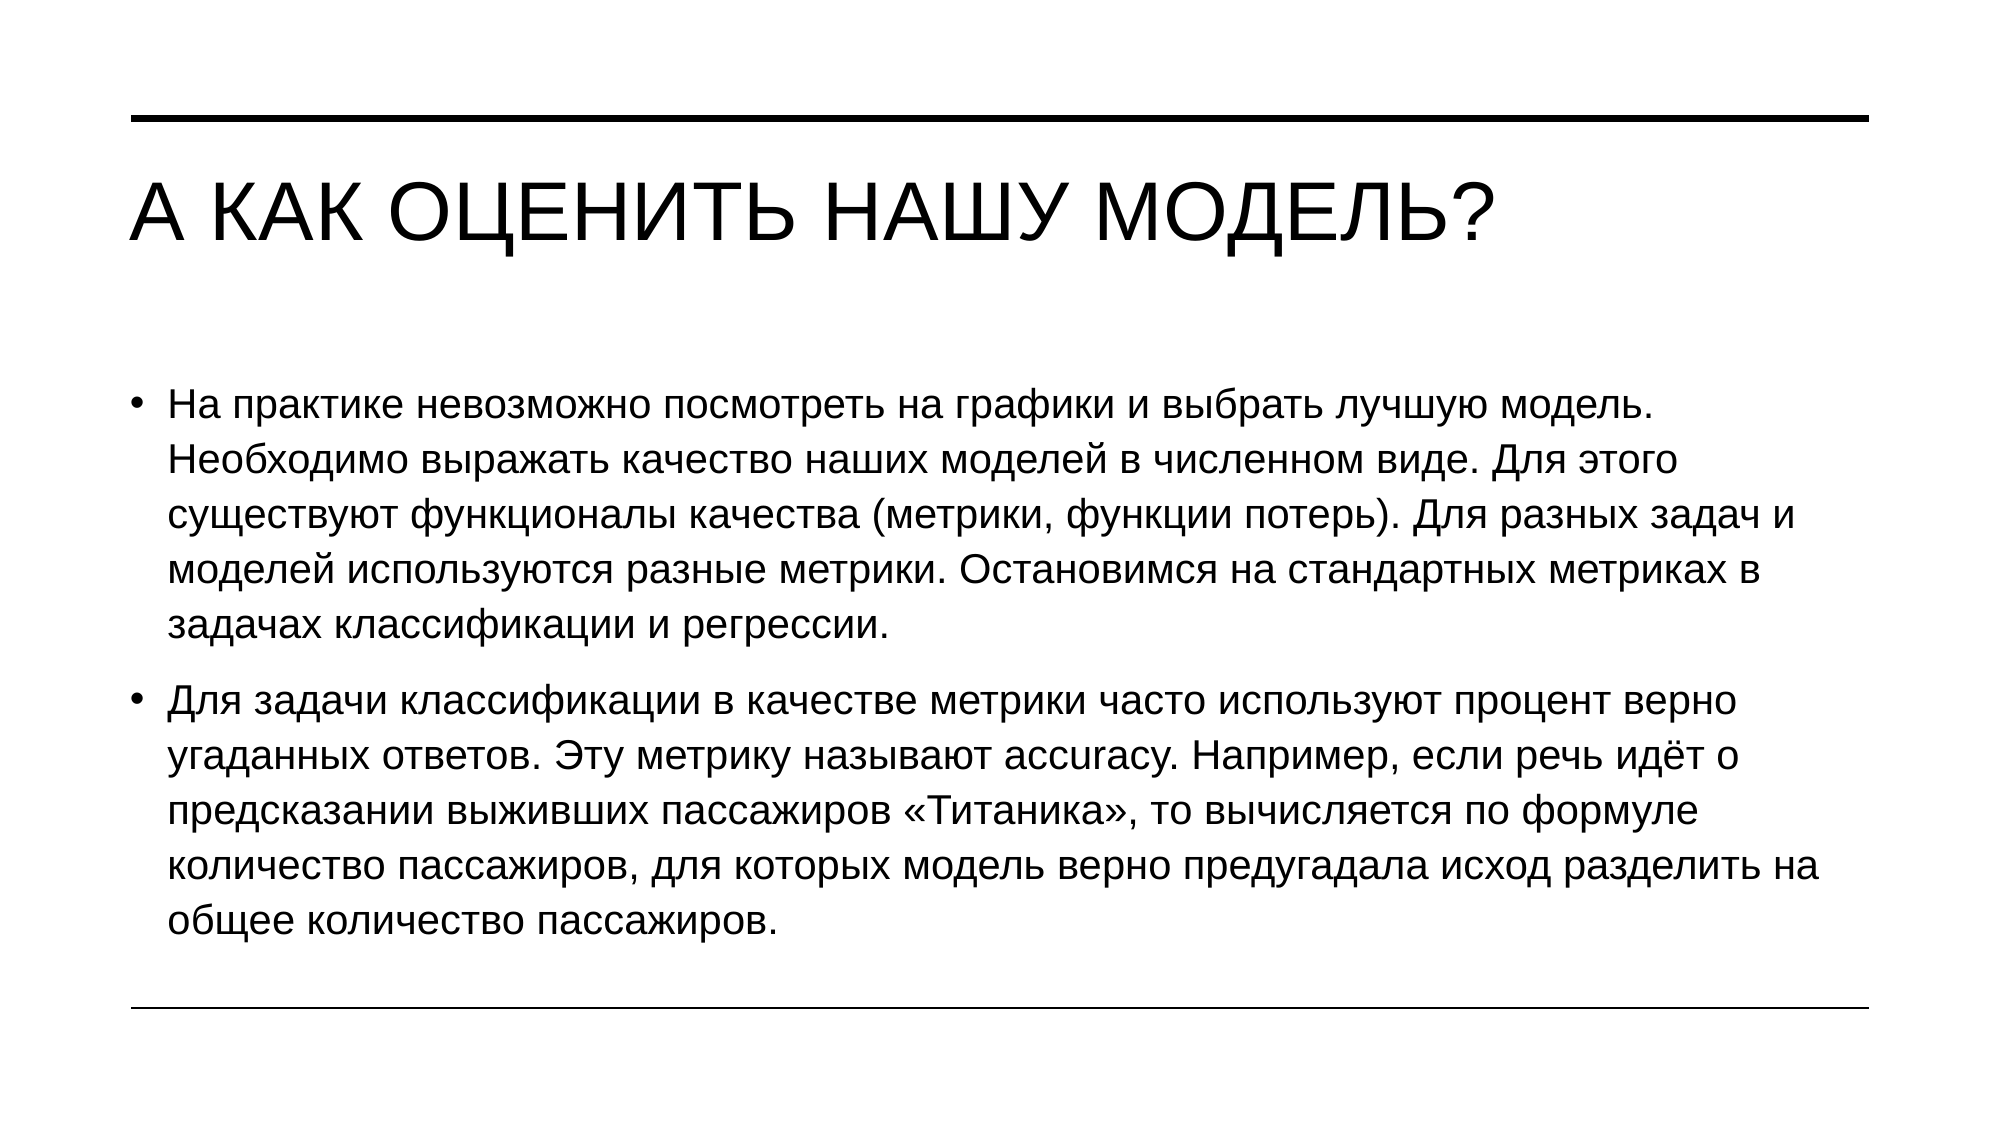

# А как оценить нашу модель?
На практике невозможно посмотреть на графики и выбрать лучшую модель. Необходимо выражать качество наших моделей в численном виде. Для этого существуют функционалы качества (метрики, функции потерь). Для разных задач и моделей используются разные метрики. Остановимся на стандартных метриках в задачах классификации и регрессии.
Для задачи классификации в качестве метрики часто используют процент верно угаданных ответов. Эту метрику называют accuracy. Например, если речь идёт о предсказании выживших пассажиров «Титаника», то вычисляется по формуле количество пассажиров, для которых модель верно предугадала исход разделить на общее количество пассажиров.